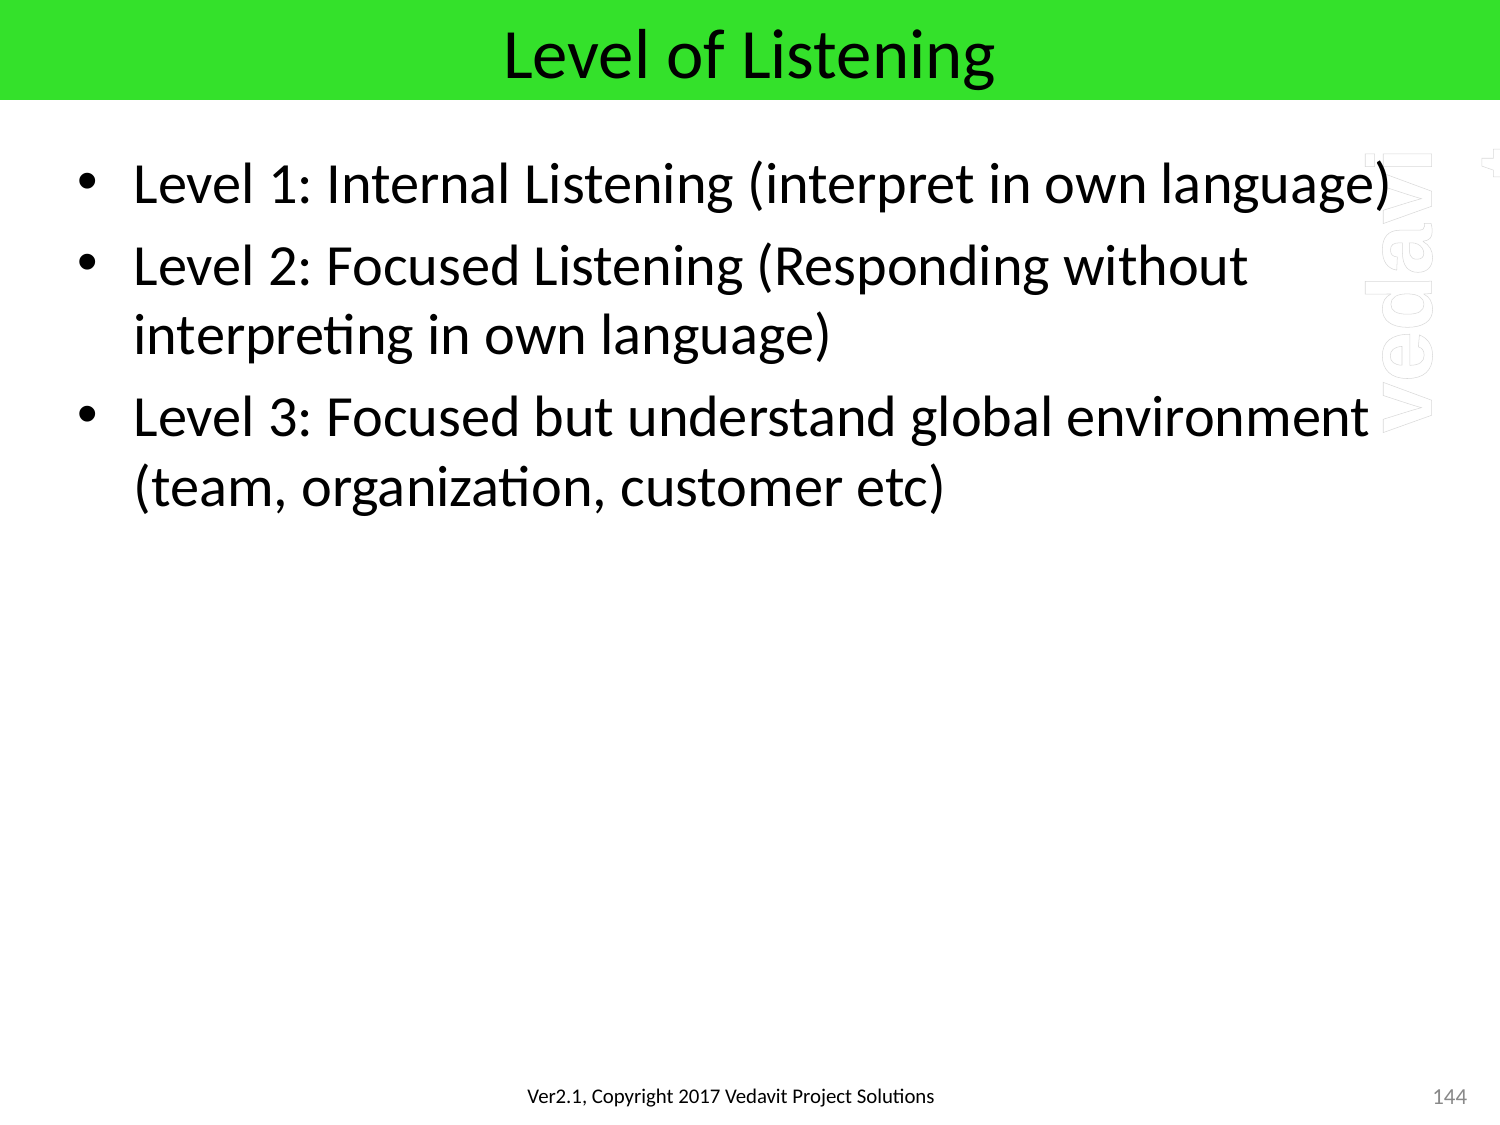

# Level of Listening

Level 1: Internal Listening (interpret in own language)
Level 2: Focused Listening (Responding without interpreting in own language)
Level 3: Focused but understand global environment (team, organization, customer etc)

144